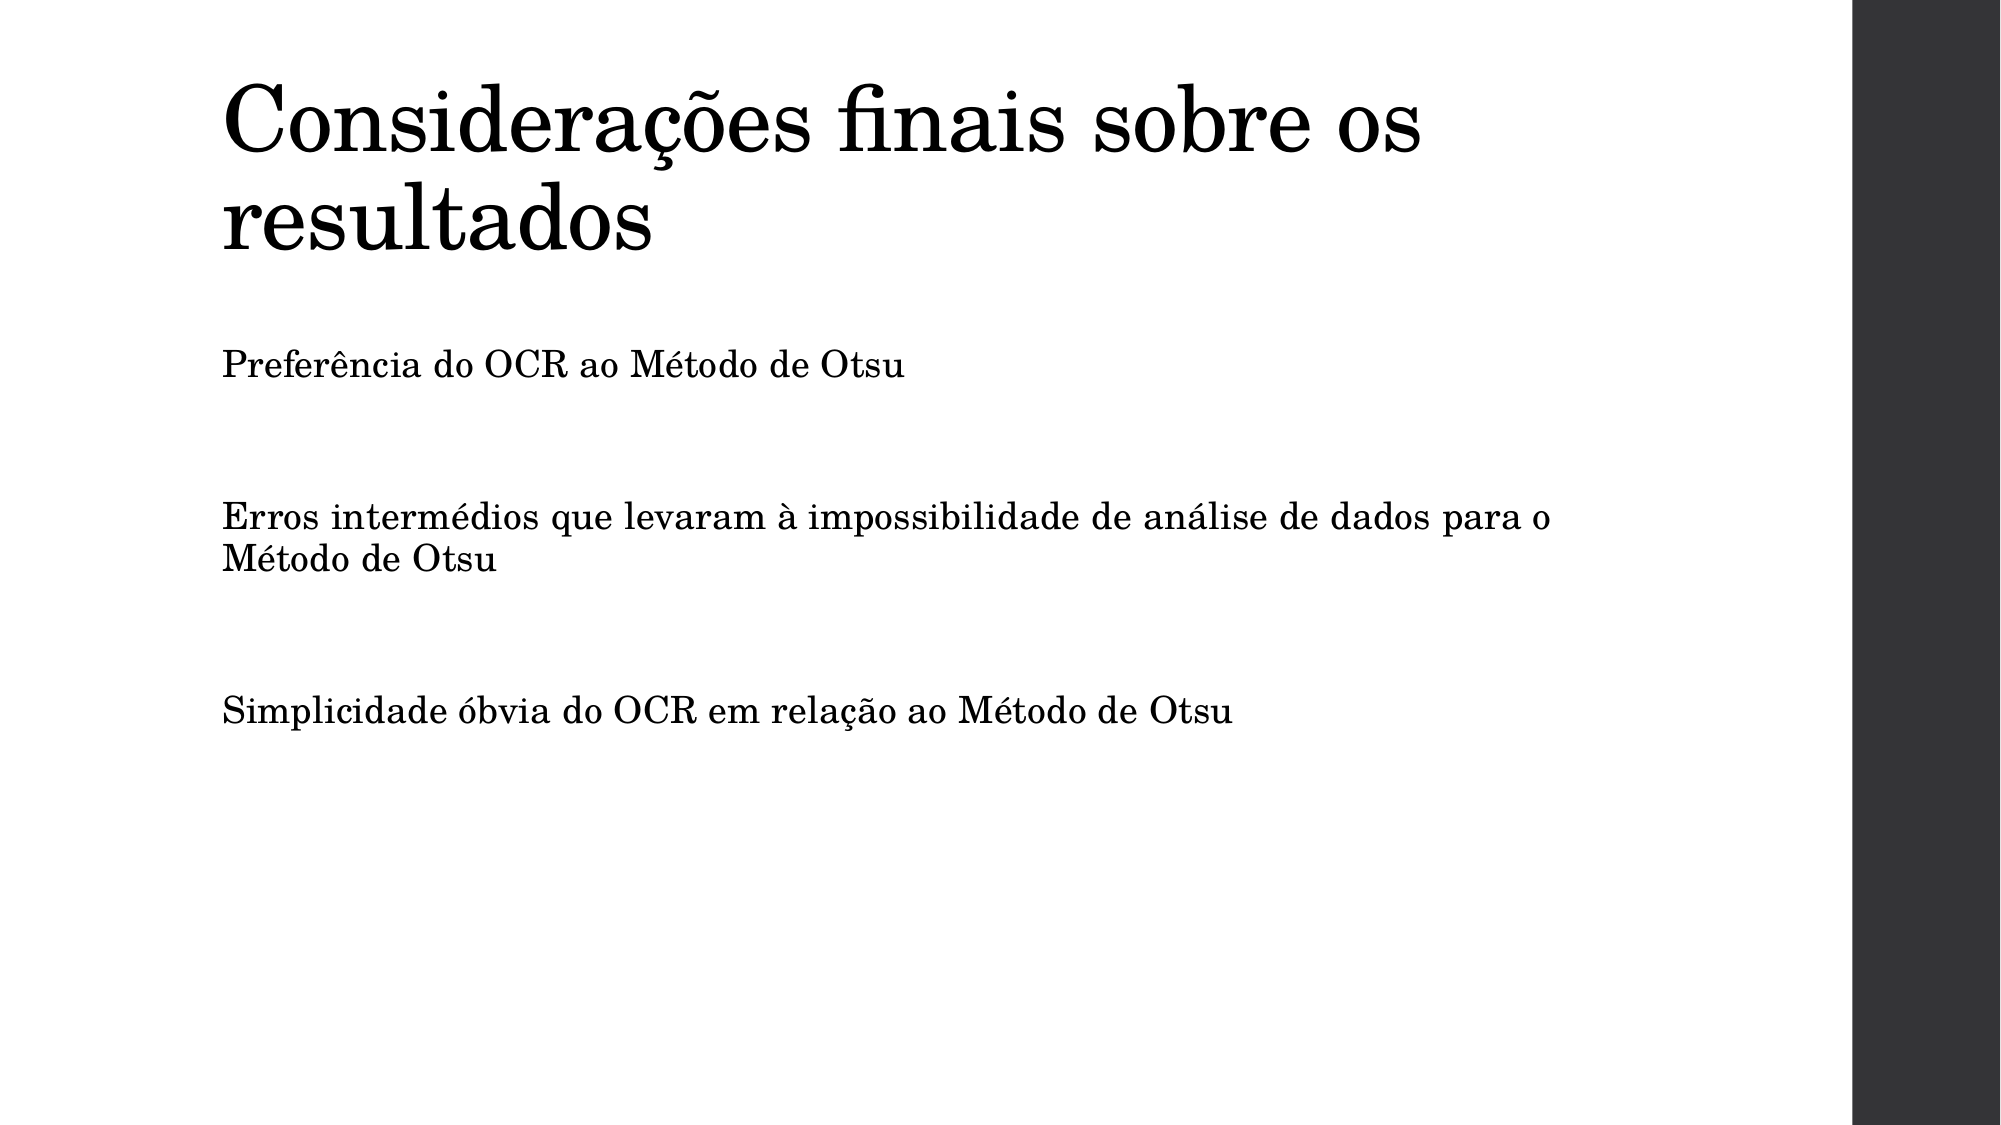

# Considerações finais sobre os resultados
Preferência do OCR ao Método de Otsu

Erros intermédios que levaram à impossibilidade de análise de dados para o Método de Otsu

Simplicidade óbvia do OCR em relação ao Método de Otsu